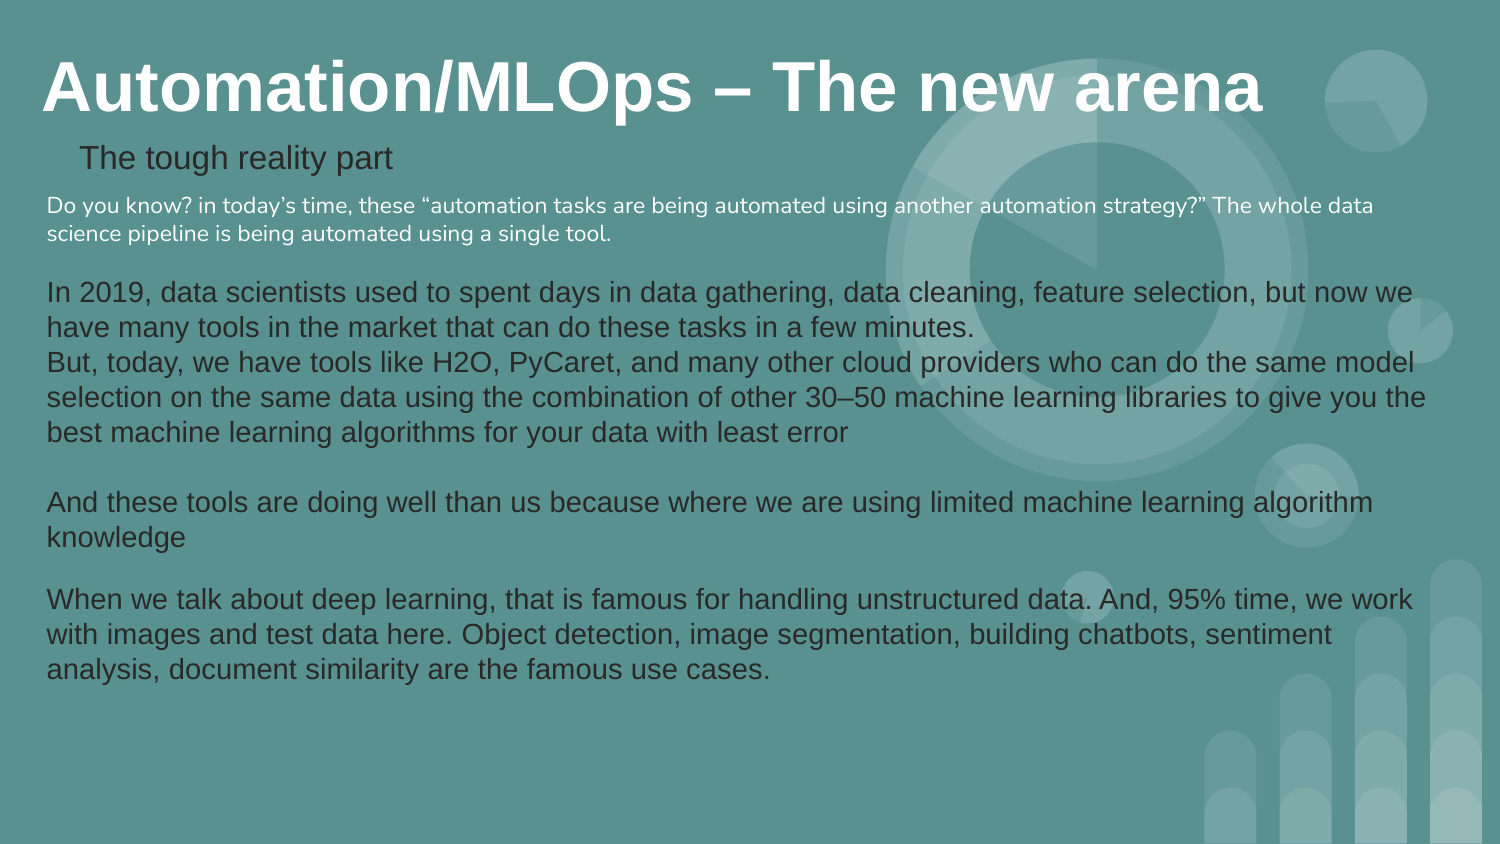

# Automation/MLOps – The new arena
The tough reality part
Do you know? in today’s time, these “automation tasks are being automated using another automation strategy?” The whole data science pipeline is being automated using a single tool.

In 2019, data scientists used to spent days in data gathering, data cleaning, feature selection, but now we have many tools in the market that can do these tasks in a few minutes.
But, today, we have tools like H2O, PyCaret, and many other cloud providers who can do the same model selection on the same data using the combination of other 30–50 machine learning libraries to give you the best machine learning algorithms for your data with least error

And these tools are doing well than us because where we are using limited machine learning algorithm knowledge

When we talk about deep learning, that is famous for handling unstructured data. And, 95% time, we work with images and test data here. Object detection, image segmentation, building chatbots, sentiment analysis, document similarity are the famous use cases.